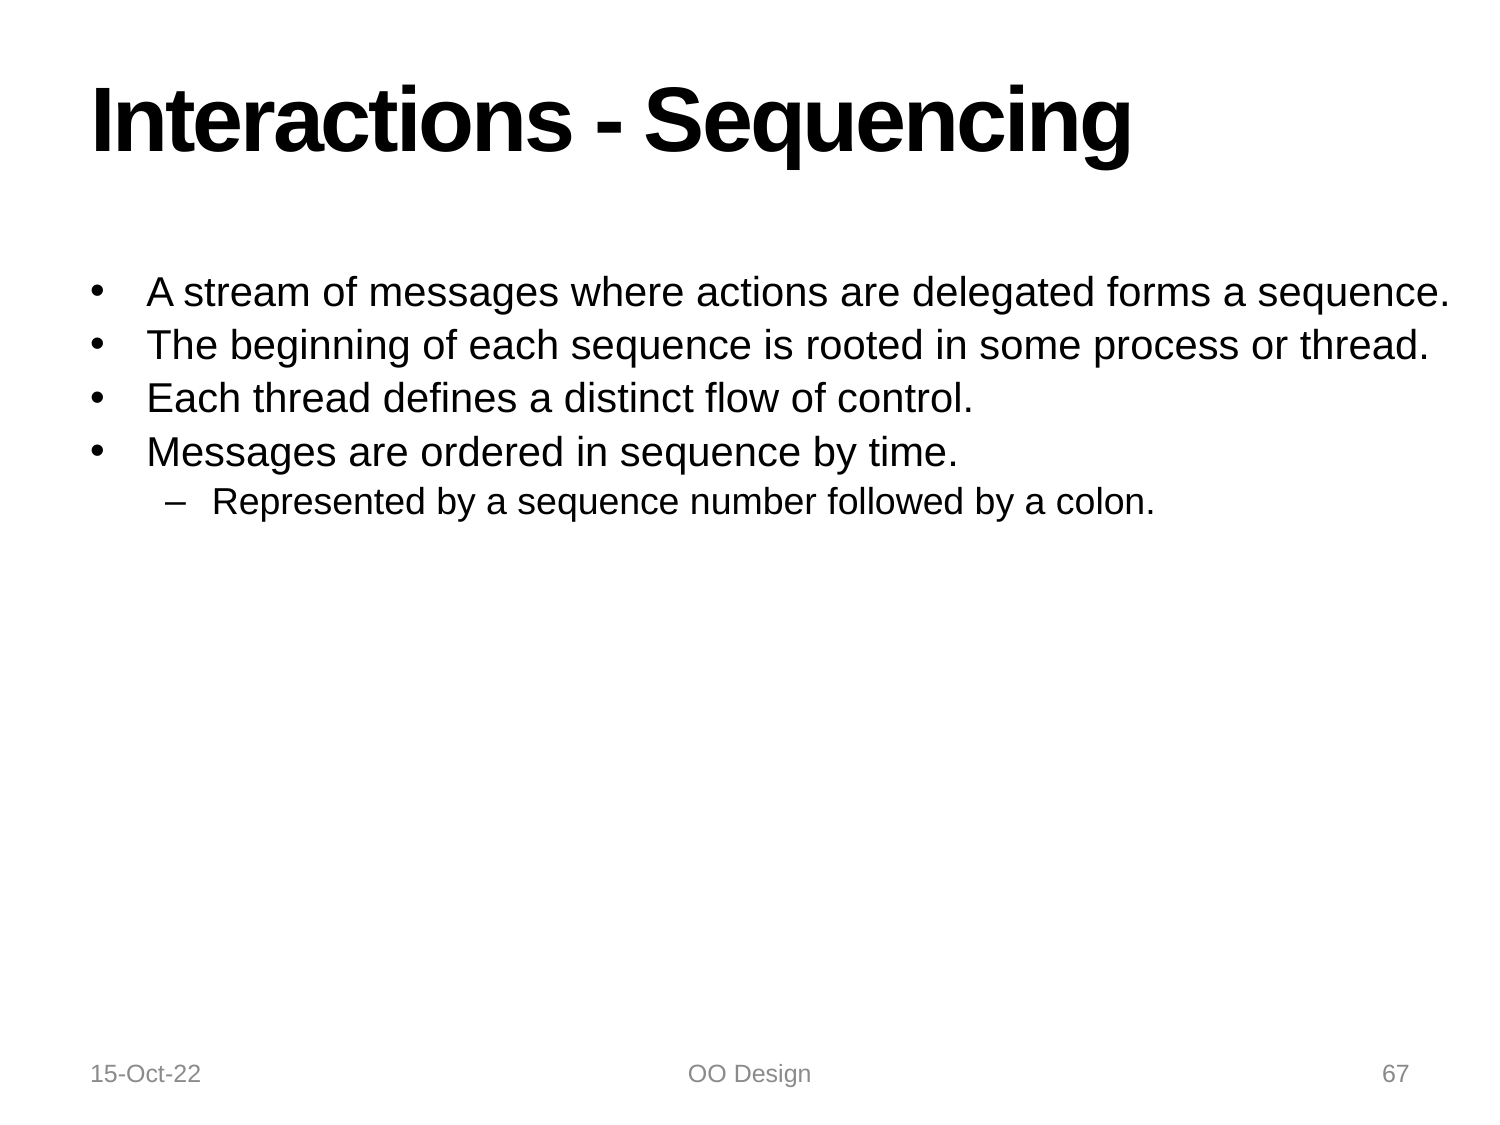

# Interactions - Sequencing
A stream of messages where actions are delegated forms a sequence.
The beginning of each sequence is rooted in some process or thread.
Each thread defines a distinct flow of control.
Messages are ordered in sequence by time.
Represented by a sequence number followed by a colon.
15-Oct-22
OO Design
67